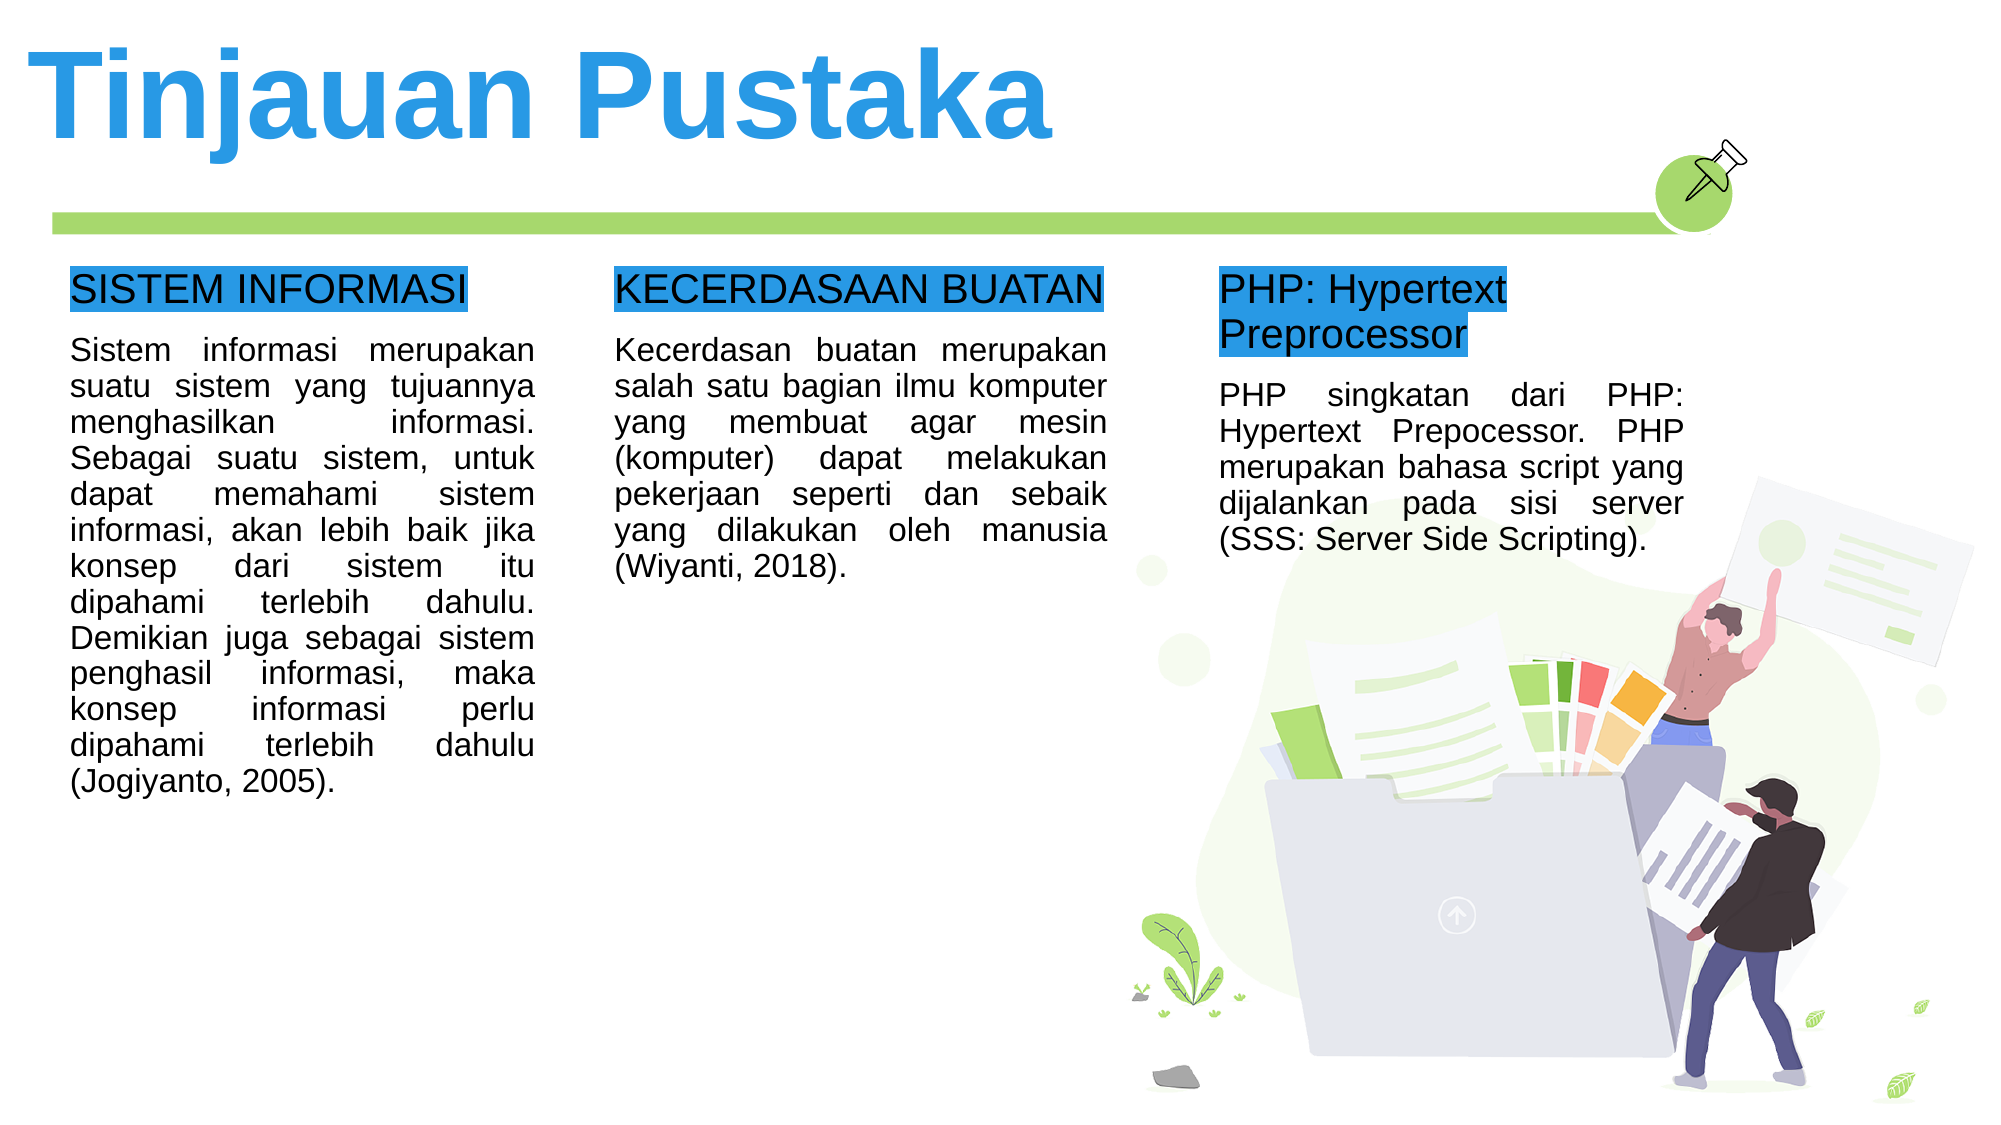

Tinjauan Pustaka

SISTEM INFORMASI
Sistem informasi merupakan suatu sistem yang tujuannya menghasilkan informasi. Sebagai suatu sistem, untuk dapat memahami sistem informasi, akan lebih baik jika konsep dari sistem itu dipahami terlebih dahulu. Demikian juga sebagai sistem penghasil informasi, maka konsep informasi perlu dipahami terlebih dahulu (Jogiyanto, 2005).

KECERDASAAN BUATAN
Kecerdasan buatan merupakan salah satu bagian ilmu komputer yang membuat agar mesin (komputer) dapat melakukan pekerjaan seperti dan sebaik yang dilakukan oleh manusia (Wiyanti, 2018).
PHP: Hypertext Preprocessor
PHP singkatan dari PHP: Hypertext Prepocessor. PHP merupakan bahasa script yang dijalankan pada sisi server (SSS: Server Side Scripting).